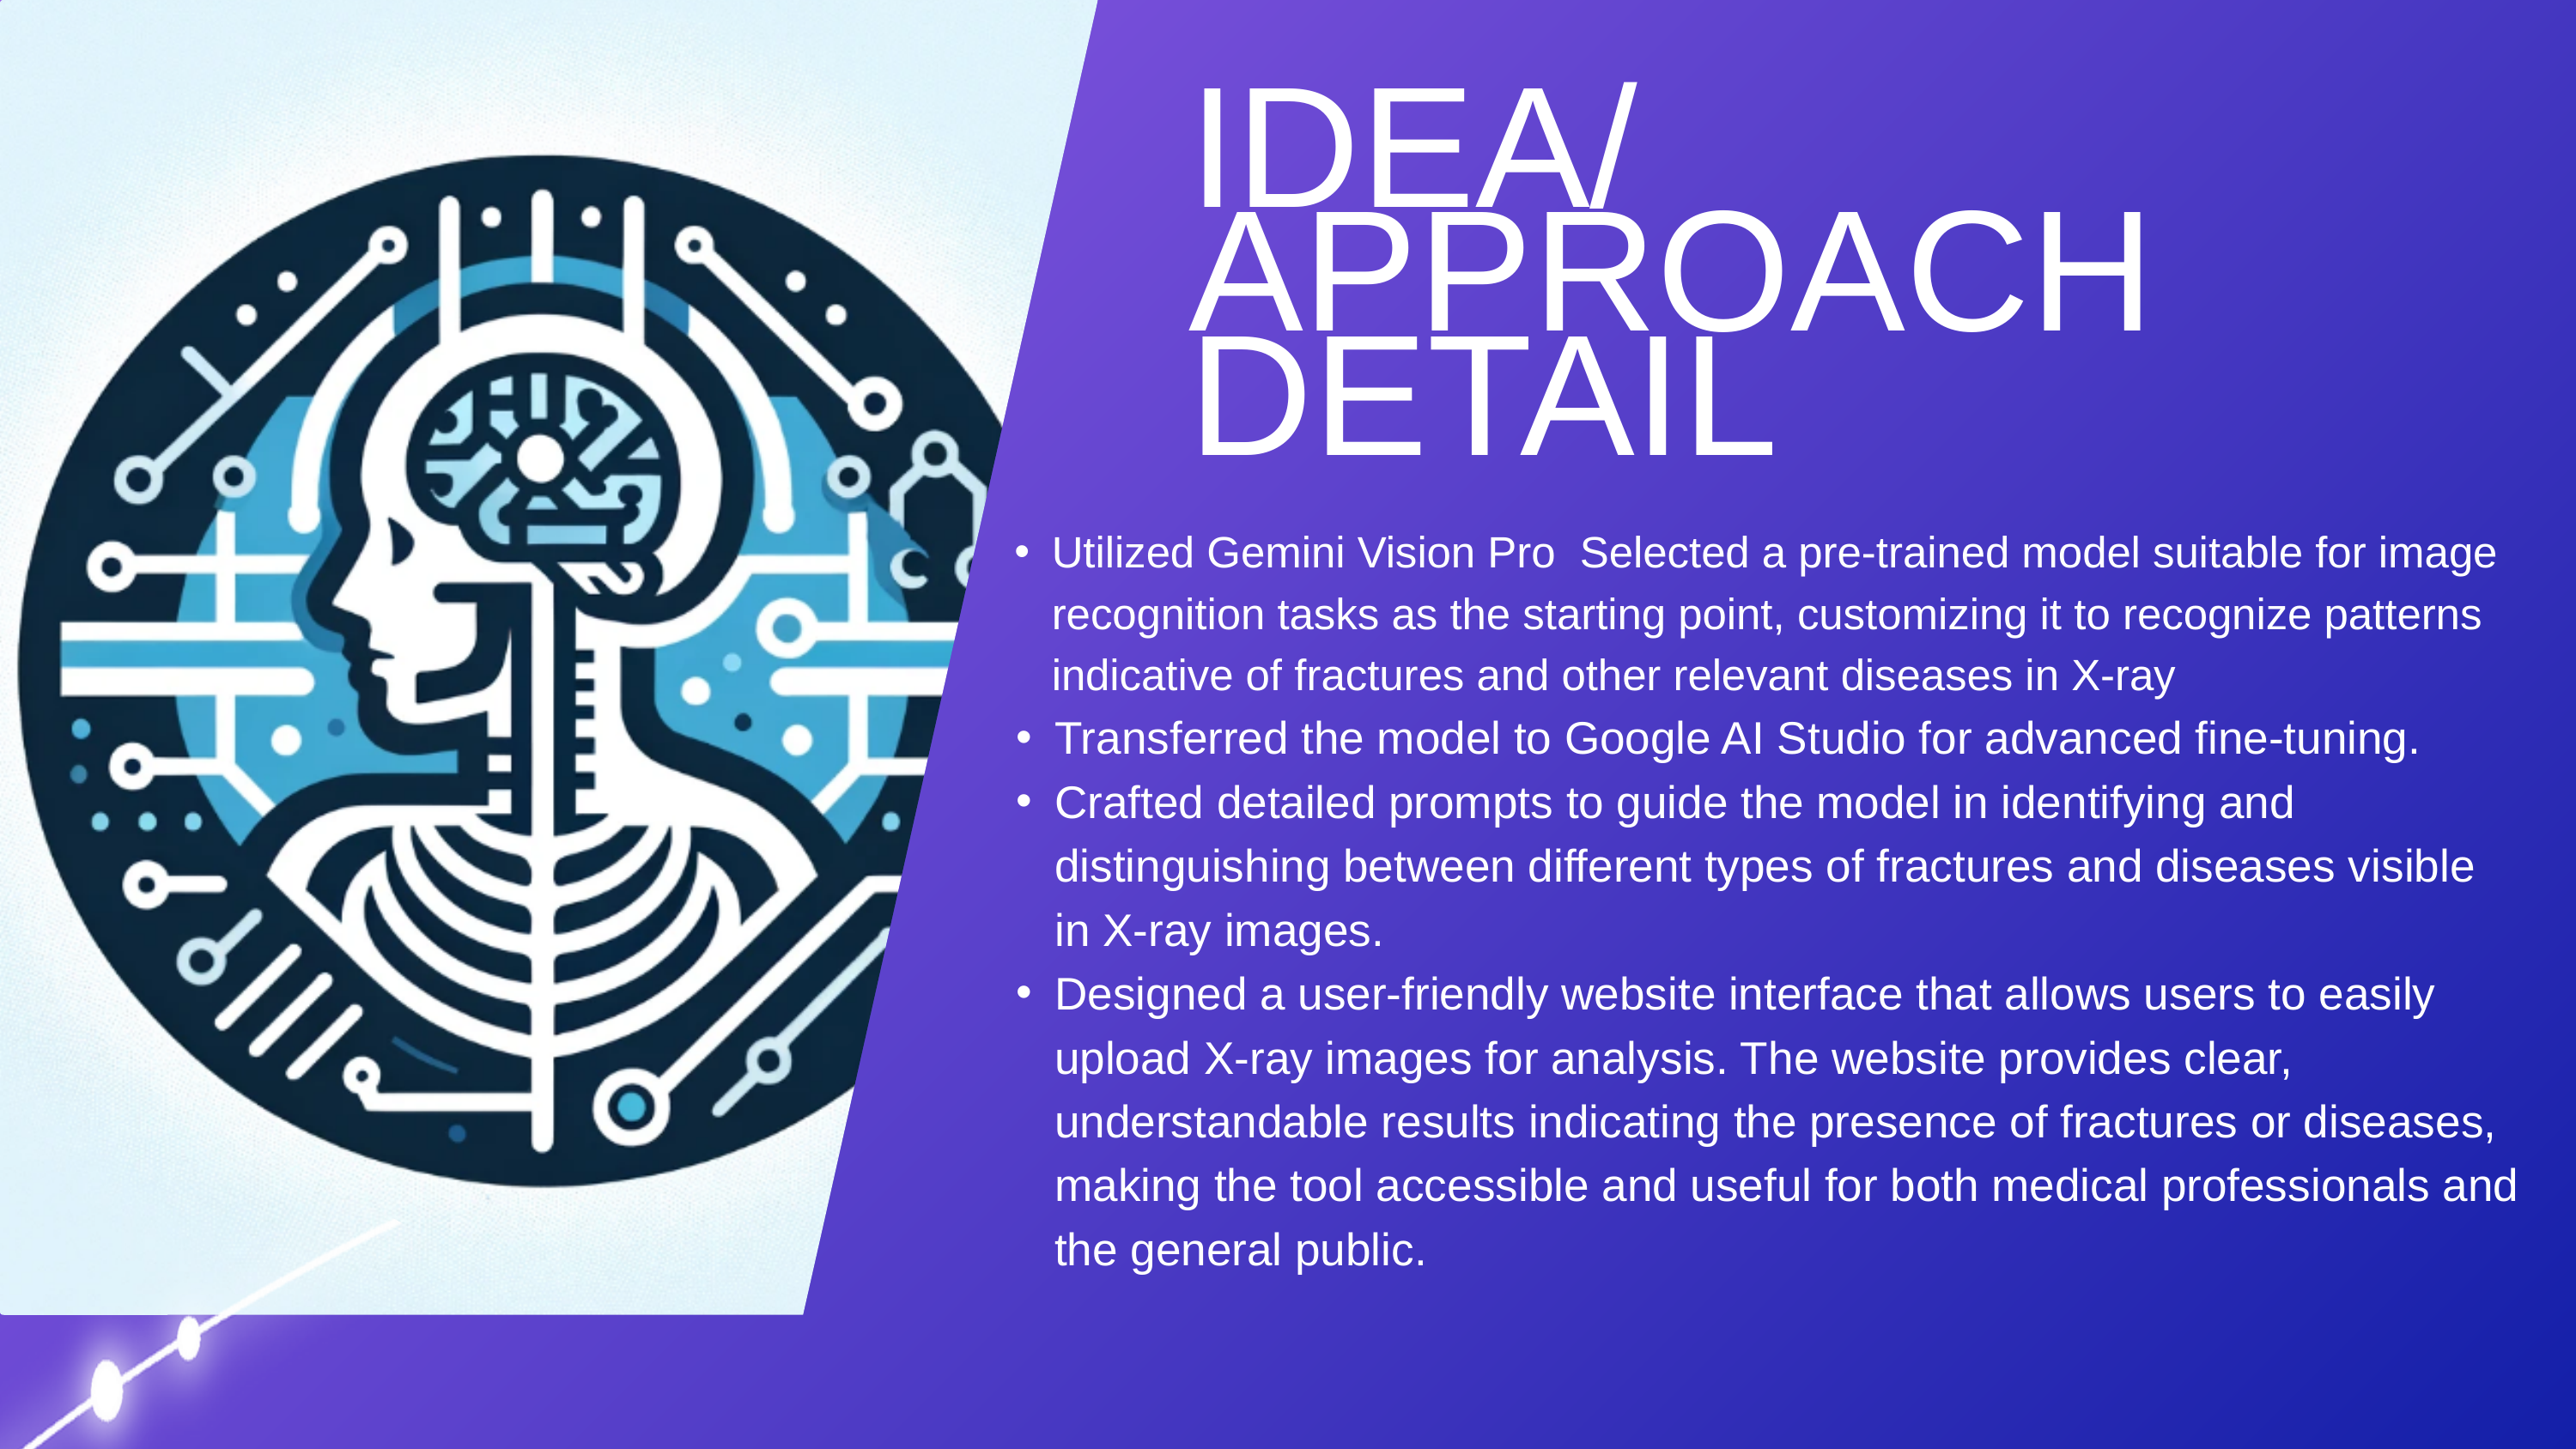

IDEA/APPROACH DETAIL
Utilized Gemini Vision Pro  Selected a pre-trained model suitable for image recognition tasks as the starting point, customizing it to recognize patterns indicative of fractures and other relevant diseases in X-ray
Transferred the model to Google AI Studio for advanced fine-tuning.
Crafted detailed prompts to guide the model in identifying and distinguishing between different types of fractures and diseases visible in X-ray images.
Designed a user-friendly website interface that allows users to easily upload X-ray images for analysis. The website provides clear, understandable results indicating the presence of fractures or diseases, making the tool accessible and useful for both medical professionals and the general public.